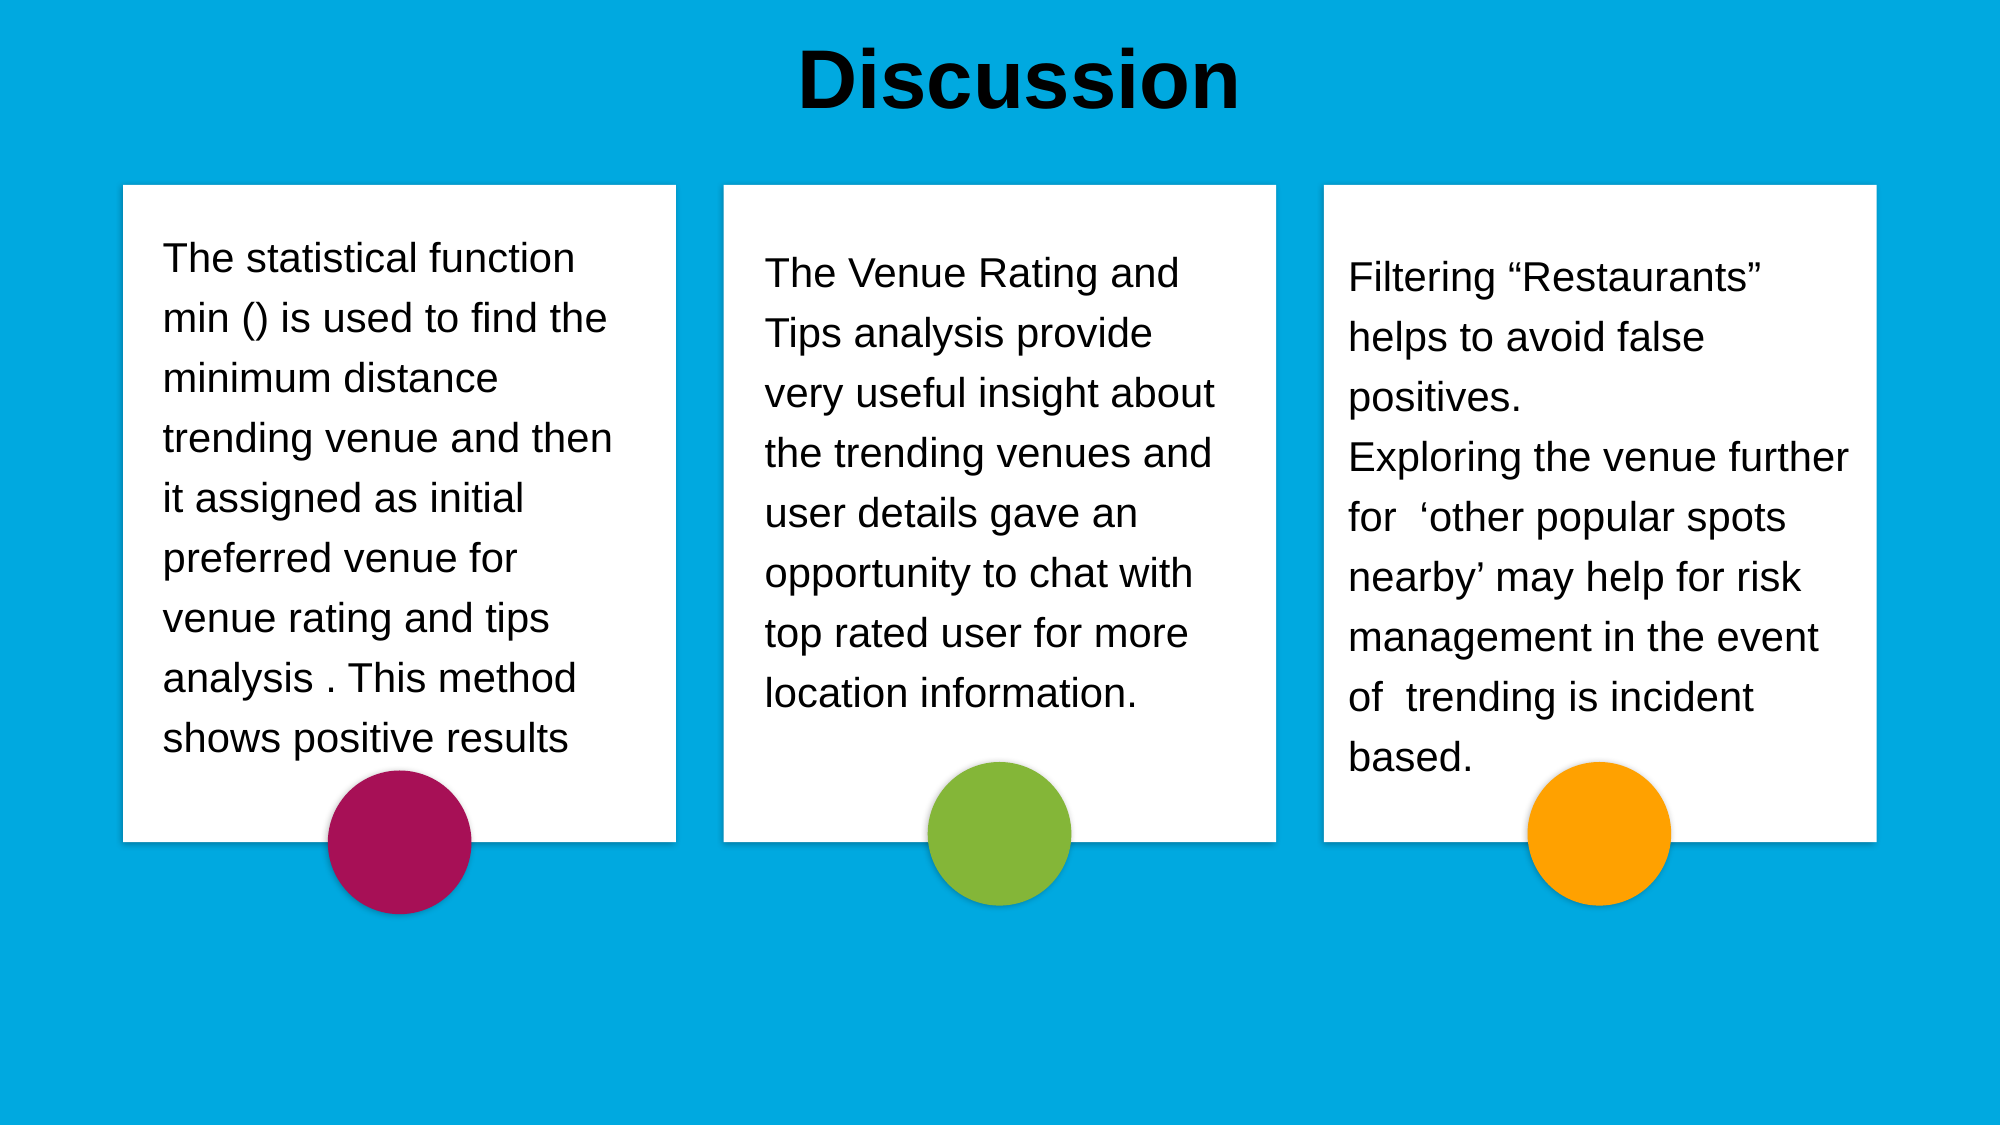

Discussion

I
The statistical function min () is used to find the minimum distance trending venue and then it assigned as initial preferred venue for venue rating and tips analysis . This method shows positive results
The Venue Rating and Tips analysis provide very useful insight about the trending venues and  user details gave an opportunity to chat with top rated user for more location information.
Filtering “Restaurants” helps to avoid false positives.
Exploring the venue further for  ‘other popular spots nearby’ may help for risk management in the event of  trending is incident based.